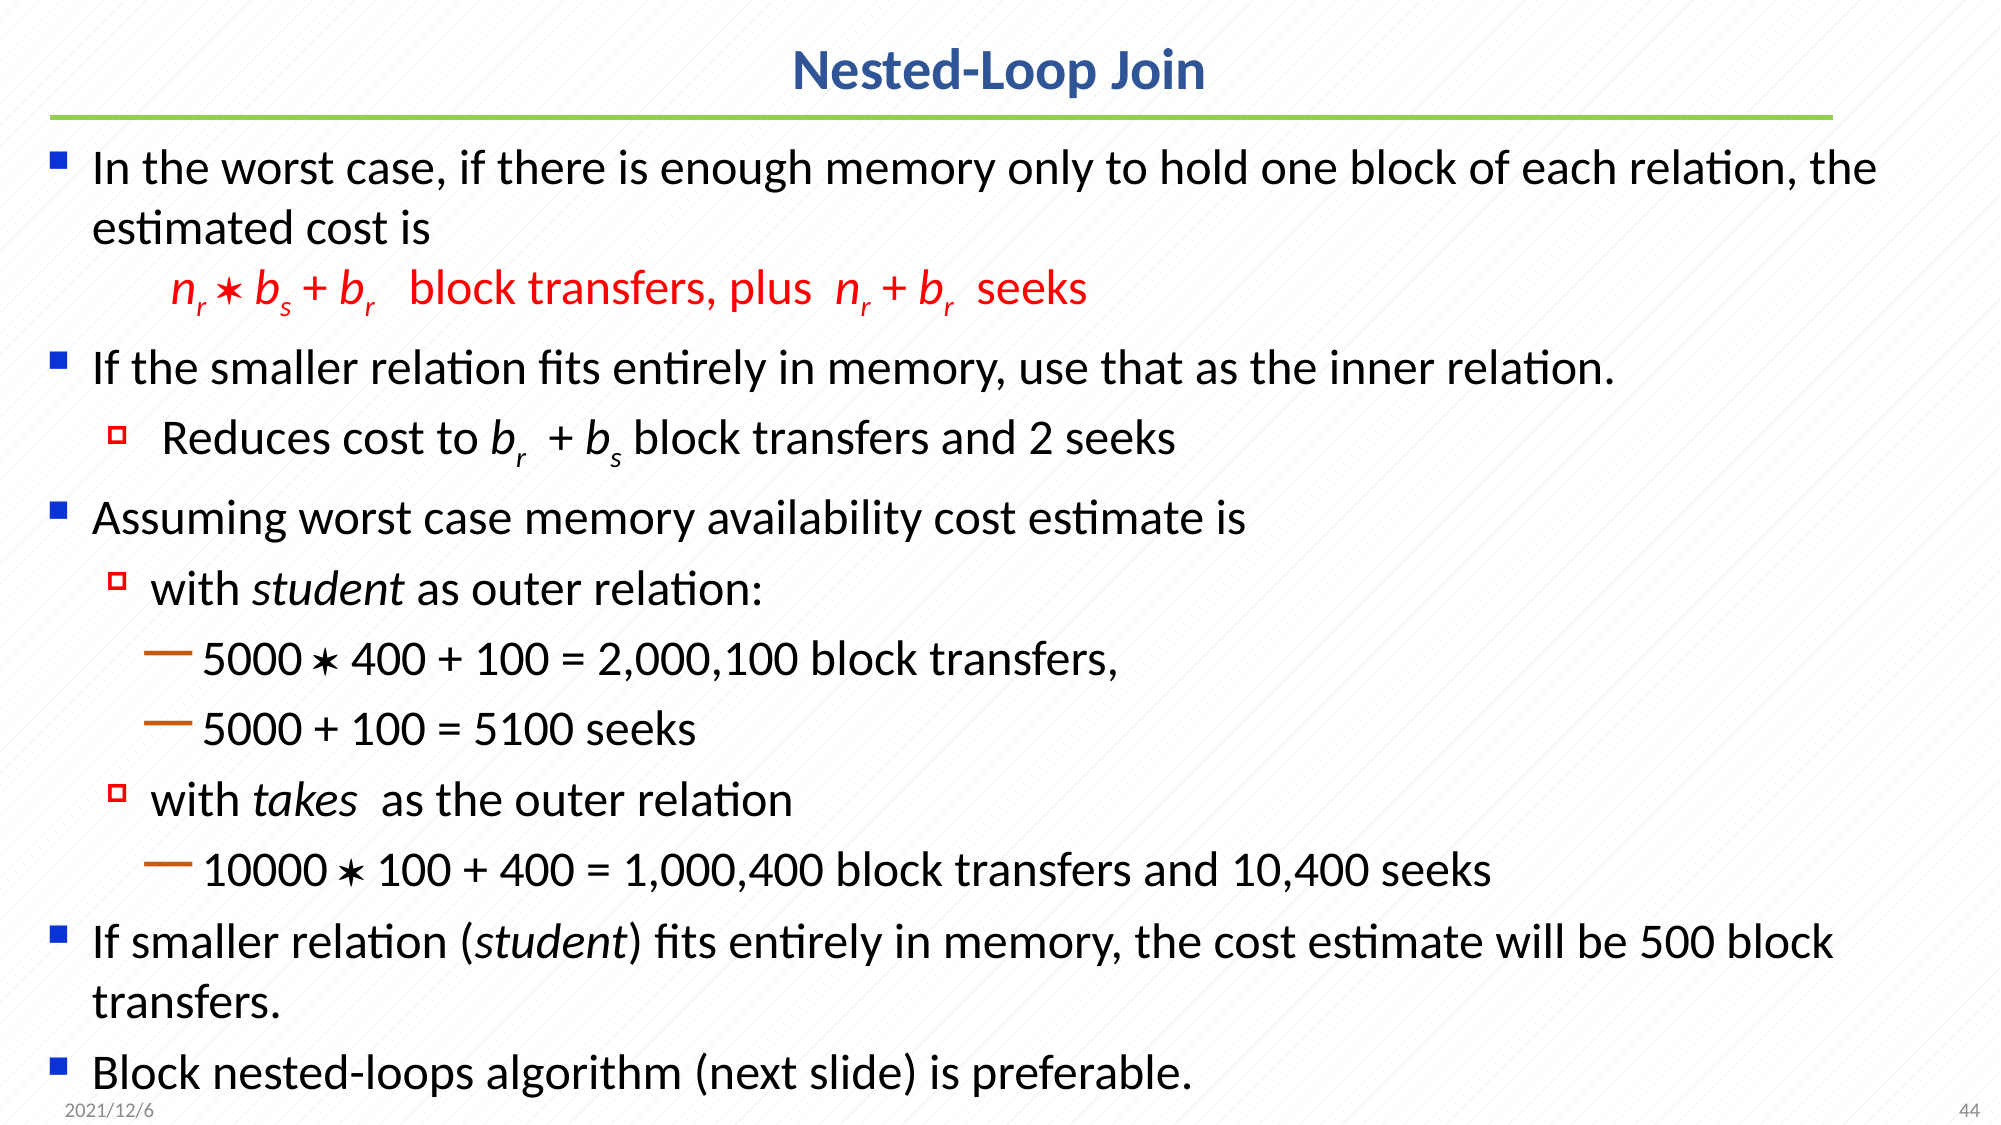

# Nested-Loop Join
In the worst case, if there is enough memory only to hold one block of each relation, the estimated cost is
       nr ∗ bs + br   block transfers, plus  nr + br  seeks
If the smaller relation fits entirely in memory, use that as the inner relation.
 Reduces cost to br  + bs block transfers and 2 seeks
Assuming worst case memory availability cost estimate is
with student as outer relation:
5000 ∗ 400 + 100 = 2,000,100 block transfers,
5000 + 100 = 5100 seeks
with takes  as the outer relation
10000 ∗ 100 + 400 = 1,000,400 block transfers and 10,400 seeks
If smaller relation (student) fits entirely in memory, the cost estimate will be 500 block transfers.
Block nested-loops algorithm (next slide) is preferable.
44
2021/12/6